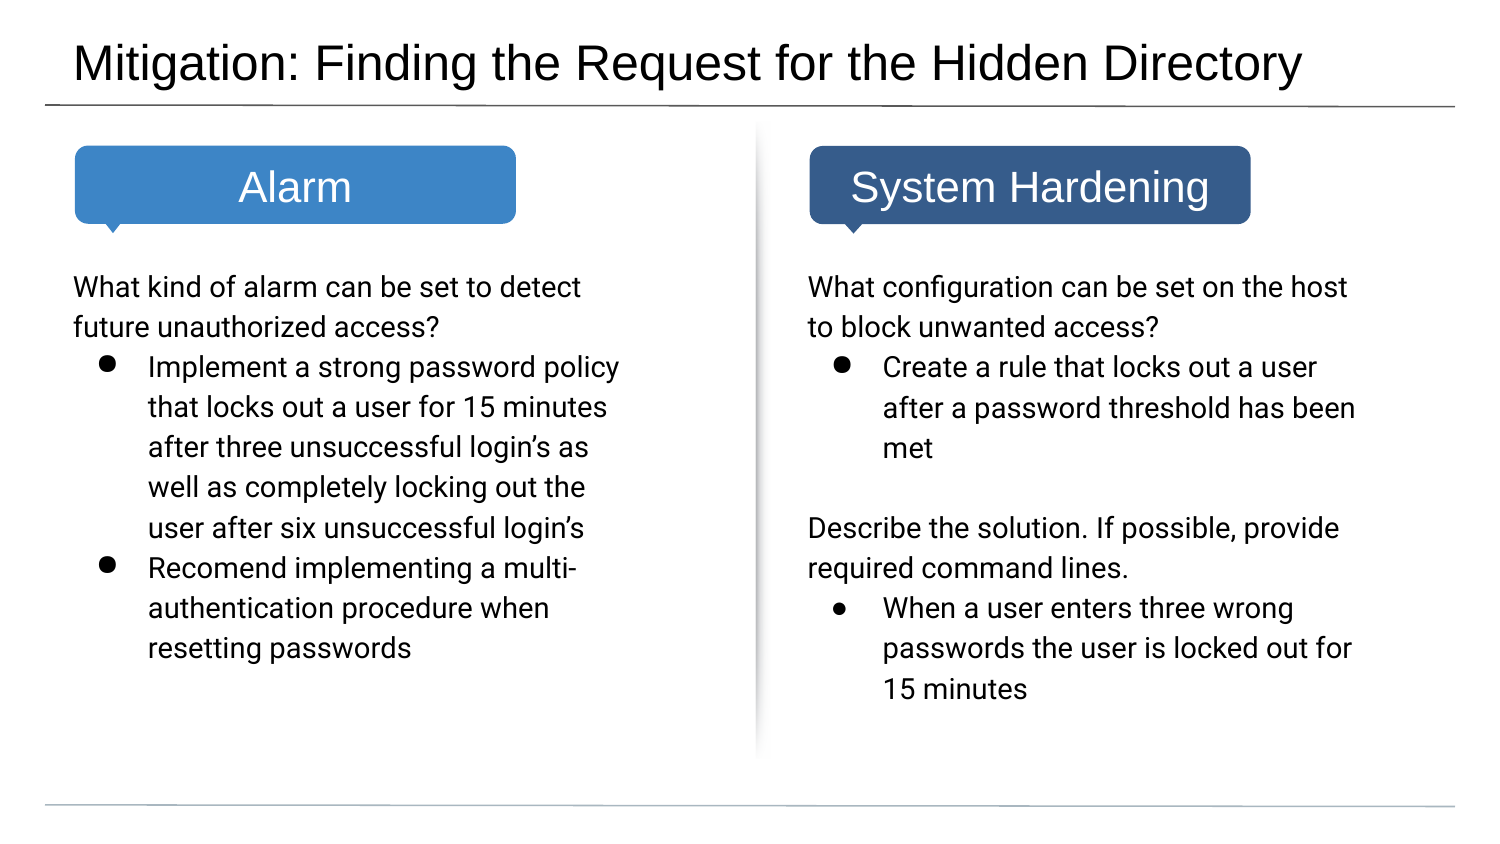

# Mitigation: Finding the Request for the Hidden Directory
What kind of alarm can be set to detect future unauthorized access?
Implement a strong password policy that locks out a user for 15 minutes after three unsuccessful login’s as well as completely locking out the user after six unsuccessful login’s
Recomend implementing a multi-authentication procedure when resetting passwords

What configuration can be set on the host to block unwanted access?
Create a rule that locks out a user after a password threshold has been met

Describe the solution. If possible, provide required command lines.
When a user enters three wrong passwords the user is locked out for 15 minutes